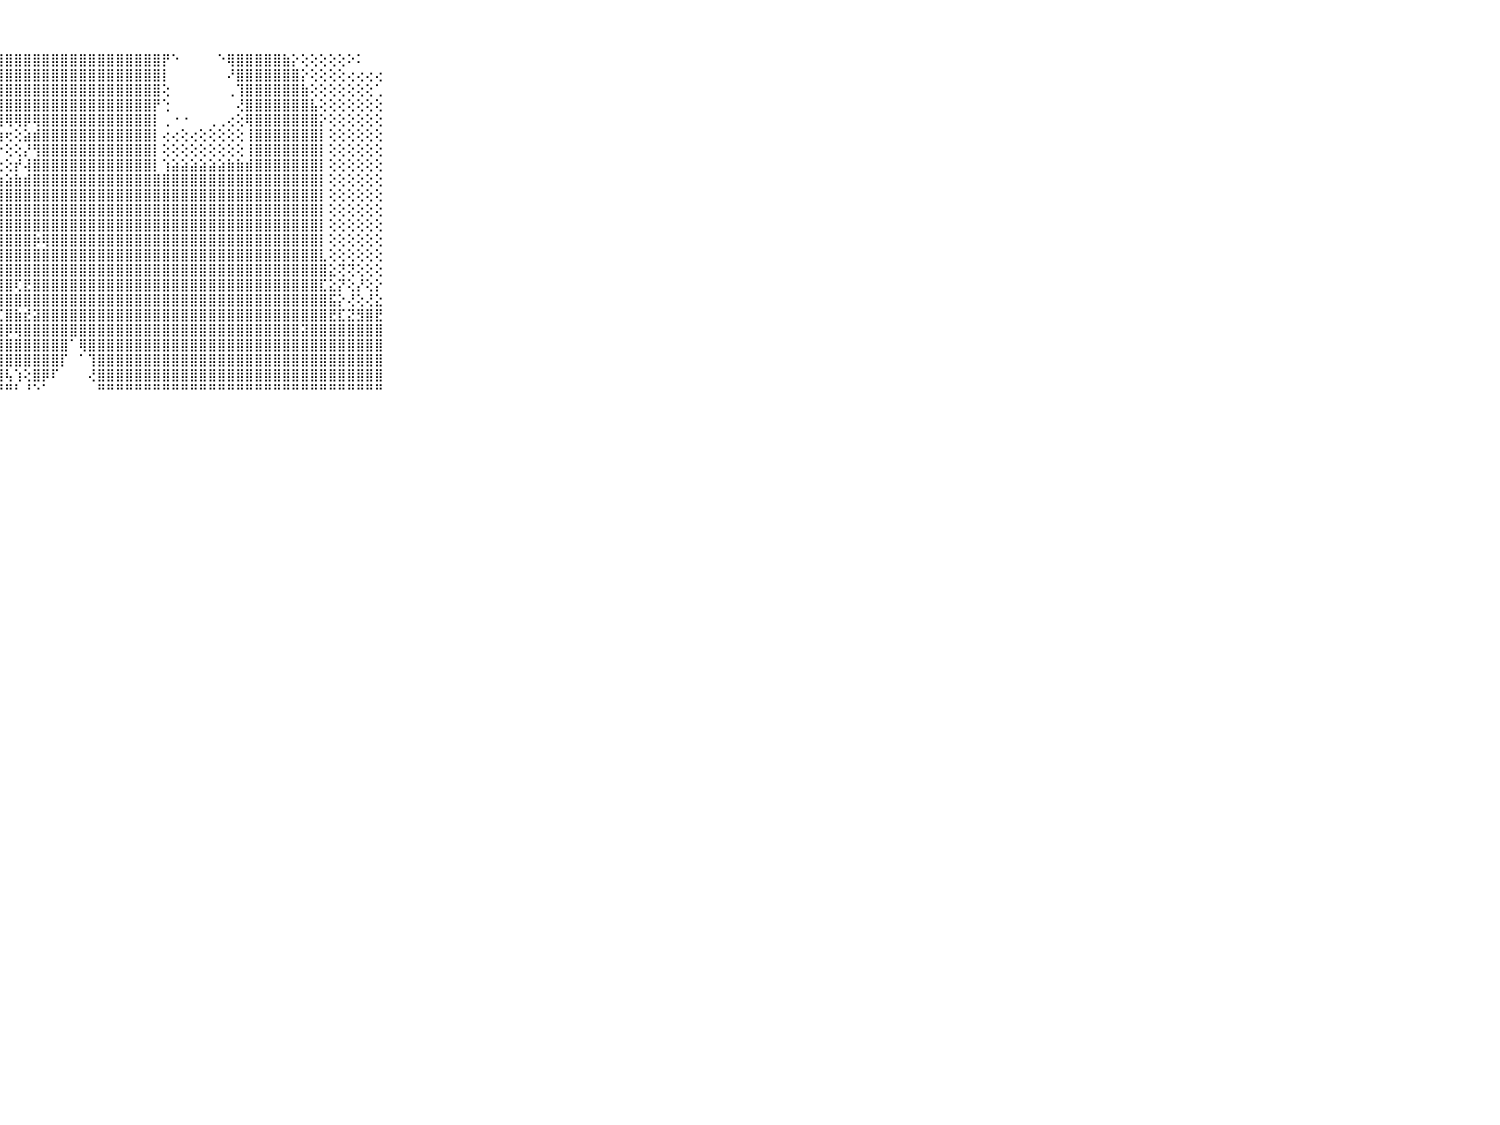

⠀⠀⠀⠀⠀⠀⠀⠀⠀⠀⠀⢹⣿⣿⣿⣿⣿⣿⣿⣿⣿⣿⣿⣿⣿⣿⣿⣿⣿⣿⣿⣿⣿⣿⣿⣿⣿⣿⣿⣿⣿⣿⣿⣿⣿⡟⠑⠀⠀⠀⠀⠑⢿⣿⣿⣿⣿⣿⣷⡕⢕⢕⢕⢕⢕⠕⠅⠀⠀⠀⠀⠀⠀⠀⠀⠀⠀⠀⠀⠀⠀
⠀⠀⠀⠀⠀⠀⠀⠀⠀⠀⠀⣾⣿⣿⣿⣿⣿⣿⣿⣿⣿⣿⣿⣿⣿⣿⣿⣿⣿⣿⣿⣿⣿⣿⣿⣿⣿⣿⣿⣿⣿⣿⣿⣿⣿⡇⠀⠀⠀⠀⠀⠀⠜⣿⣿⣿⣿⣿⣿⣿⡕⢕⢕⢕⢕⢔⢔⢔⢔⠀⠀⠀⠀⠀⠀⠀⠀⠀⠀⠀⠀
⠀⠀⠀⠀⠀⠀⠀⠀⠀⠀⠀⣿⣿⣿⣿⣿⣿⣿⣿⣿⣿⣿⣿⣿⣿⣿⣿⣿⣿⣿⣿⣿⣿⣿⣿⣿⣿⣿⣿⣿⣿⣿⣿⣿⣿⢕⠀⠀⠀⠀⠀⠀⢀⢹⣿⣿⣿⣿⣿⣿⣷⢕⢕⢕⢕⢕⢕⢕⢁⠀⠀⠀⠀⠀⠀⠀⠀⠀⠀⠀⠀
⠀⠀⠀⠀⠀⠀⠀⠀⠀⠀⠀⣿⣿⣿⣿⣿⣿⣿⣿⣿⣿⣿⣿⣿⣿⣿⣿⣿⣿⣿⣿⣿⣿⣿⣿⣿⣿⣿⣿⣿⣿⣿⣿⣿⡟⢑⠀⠀⠀⠀⠀⠀⠀⢜⣿⣿⣿⣿⣿⣿⣿⣧⢕⢕⢕⢕⢕⢕⢕⠀⠀⠀⠀⠀⠀⠀⠀⠀⠀⠀⠀
⠀⠀⠀⠀⠀⠀⠀⠀⠀⠀⠀⣿⣿⣿⣿⣿⣿⣿⣿⣿⣿⣿⠟⠛⠛⢟⢟⢻⢿⢿⡿⢿⣿⣿⣿⣿⣿⣿⣿⣿⣿⣿⣿⣿⡇⢀⠐⠐⠀⠀⢀⢀⢔⢕⢿⣿⣿⣿⣿⣿⣿⣿⡕⢕⢕⢕⢕⢕⢕⠀⠀⠀⠀⠀⠀⠀⠀⠀⠀⠀⠀
⠀⠀⠀⠀⠀⠀⠀⠀⠀⠀⠀⣿⣿⣿⣿⣿⣿⣿⢿⢟⠝⠑⠅⢰⣄⣕⡵⢵⢖⢕⣵⣾⣿⣿⣿⣿⣿⣿⣿⣿⣿⣿⣿⣿⡇⢔⢔⢕⢔⢕⢕⢕⢕⢕⢸⣿⣿⣿⣿⣿⣿⣿⡇⢕⢕⢕⢕⢕⢕⠀⠀⠀⠀⠀⠀⠀⠀⠀⠀⠀⠀
⠀⠀⠀⠀⠀⠀⠀⠀⠀⠀⠀⣿⣿⣿⣿⣿⣿⢿⠑⠄⢄⢄⢕⢚⠑⢁⢁⠑⢕⢕⡜⢻⣿⣿⣿⣿⣿⣿⣿⣿⣿⣿⣿⣿⡇⢕⢕⢕⢕⢕⢕⢕⢕⢕⢸⣿⣿⣿⣿⣿⣿⣿⡇⢕⢕⢕⢕⢕⢕⠀⠀⠀⠀⠀⠀⠀⠀⠀⠀⠀⠀
⠀⠀⠀⠀⠀⠀⠀⠀⠀⠀⠀⣿⣿⣿⣿⣿⣇⢕⢔⢱⣔⢅⢜⣕⢕⢕⢜⢕⢕⡞⢼⣿⣿⣿⣿⣿⣿⣿⣿⣿⣿⣿⣿⣿⡇⢱⣵⣵⣵⣵⣵⣵⣷⣷⣾⣿⣿⣿⣿⣿⣿⣿⡇⢕⢕⢕⢕⢕⢕⠀⠀⠀⠀⠀⠀⠀⠀⠀⠀⠀⠀
⠀⠀⠀⠀⠀⠀⠀⠀⠀⠀⠀⣿⣿⣿⣿⣏⢕⡵⢕⢱⢕⣕⣵⣵⣵⣵⣵⣵⣵⣷⣾⣿⣿⣿⣿⣿⣿⣿⣿⣿⣿⣿⣿⣿⣿⣿⣿⣿⣿⣿⣿⣿⣿⣿⣿⣿⣿⣿⣿⣿⣿⣿⡇⢕⢕⢕⢕⢕⢕⠀⠀⠀⠀⠀⠀⠀⠀⠀⠀⠀⠀
⠀⠀⠀⠀⠀⠀⠀⠀⠀⠀⠀⣿⣿⣿⣿⣿⢕⢕⢗⣵⣿⣿⣿⣿⣿⣿⣿⣿⣿⣿⣿⣿⣿⣿⣿⣿⣿⣿⣿⣿⣿⣿⣿⣿⣿⣿⣿⣿⣿⣿⣿⣿⣿⣿⣿⣿⣿⣿⣿⣿⣿⣿⡇⢕⢕⢕⢕⢕⢕⠀⠀⠀⠀⠀⠀⠀⠀⠀⠀⠀⠀
⠀⠀⠀⠀⠀⠀⠀⠀⠀⠀⠀⣿⣿⣿⣿⣿⡕⢕⢕⣿⣿⣿⣿⣿⣿⣿⣿⣿⣿⣿⣿⣿⣿⣿⣿⣿⣿⣿⣿⣿⣿⣿⣿⣿⣿⣿⣿⣿⣿⣿⣿⣿⣿⣿⣿⣿⣿⣿⣿⣿⣿⣿⡇⢕⢕⢕⢕⢕⢕⠀⠀⠀⠀⠀⠀⠀⠀⠀⠀⠀⠀
⠀⠀⠀⠀⠀⠀⠀⠀⠀⠀⠀⣿⣿⣿⣿⣿⢇⢕⢸⣿⣿⣿⣿⣿⣿⣿⣿⣿⣿⣿⣿⣿⣿⣿⣿⣿⣿⣿⣿⣿⣿⣿⣿⣿⣿⣿⣿⣿⣿⣿⣿⣿⣿⣿⣿⣿⣿⣿⣿⣿⣿⣿⡇⢕⢕⢕⢕⢕⢕⠀⠀⠀⠀⠀⠀⠀⠀⠀⠀⠀⠀
⠀⠀⠀⠀⠀⠀⠀⠀⠀⠀⠀⣿⣿⣿⣿⣿⣧⢕⢕⣿⣿⣿⣿⣿⣿⣿⣿⣿⣿⣿⣿⡷⢿⣿⣿⣿⣿⣿⣿⣿⣿⣿⣿⣿⣿⣿⣿⣿⣿⣿⣿⣿⣿⣿⣿⣿⣿⣿⣿⣿⣿⣿⡇⢕⢕⢕⢕⢕⢕⠀⠀⠀⠀⠀⠀⠀⠀⠀⠀⠀⠀
⠀⠀⠀⠀⠀⠀⠀⠀⠀⠀⠀⣿⣿⣿⣿⣿⣿⡕⢕⣿⣿⣿⣿⣽⣼⣿⣿⣿⣿⣿⣿⣿⣿⣿⣿⣿⣿⣿⣿⣿⣿⣿⣿⣿⣿⣿⣿⣿⣿⣿⣿⣿⣿⣿⣿⣿⣿⣿⣿⣿⣿⣿⣇⢕⢕⢕⢕⢕⢕⠀⠀⠀⠀⠀⠀⠀⠀⠀⠀⠀⠀
⠀⠀⠀⠀⠀⠀⠀⠀⠀⠀⠀⣿⣿⣿⣿⣿⣿⣿⣵⣿⣿⣿⣿⣿⣿⣿⣿⣿⣿⣿⣿⣿⣿⣿⣿⣿⣿⣿⣿⣿⣿⣿⣿⣿⣿⣿⣿⣿⣿⣿⣿⣿⣿⣿⣿⣿⣿⣿⣿⣿⣿⣿⣿⣕⢝⢝⢕⢕⢕⠀⠀⠀⠀⠀⠀⠀⠀⠀⠀⠀⠀
⠀⠀⠀⠀⠀⠀⠀⠀⠀⠀⠀⣿⣿⣿⣿⣿⣿⣿⣿⣿⣿⣿⣿⣿⣿⣿⣿⣻⣿⢏⣟⣿⣿⣿⣿⣿⣿⣿⣿⣿⣿⣿⣿⣿⣿⣿⣿⣿⣿⣿⣿⣿⣿⣿⣿⣿⣿⣿⣿⣿⣿⣿⣏⣕⡝⢕⡜⢕⡕⠀⠀⠀⠀⠀⠀⠀⠀⠀⠀⠀⠀
⠀⠀⠀⠀⠀⠀⠀⠀⠀⠀⠀⣿⣿⣿⣿⣿⣿⣿⣿⣿⣿⣿⣿⣿⣿⣿⣿⣿⣿⣿⣿⣿⣿⣿⣿⣿⣿⣿⣿⣿⣿⣿⣿⣿⣿⣿⣿⣿⣿⣿⣿⣿⣿⣿⣿⣿⣿⣿⣿⣿⣿⣿⣿⣯⡕⢜⢕⢜⣕⠀⠀⠀⠀⠀⠀⠀⠀⠀⠀⠀⠀
⠀⠀⠀⠀⠀⠀⠀⠀⠀⠀⠀⣿⣿⣿⣿⣿⣿⣿⣿⣿⣿⣿⣿⣿⣿⣿⣟⣏⣿⣷⣞⣽⣿⣿⣿⣿⣿⣿⣿⣿⣿⣿⣿⣿⣿⣿⣿⣿⣿⣿⣿⣿⣿⣿⣿⣿⣿⣿⣿⣿⣿⣿⣿⣟⣏⣝⣻⣿⣟⠀⠀⠀⠀⠀⠀⠀⠀⠀⠀⠀⠀
⠀⠀⠀⠀⠀⠀⠀⠀⠀⠀⠀⣿⣿⣿⣿⣿⣿⣿⣿⣿⣿⣿⣿⣿⣿⣿⣿⣿⡿⢿⣿⣿⣿⣿⣿⣿⣿⣿⣿⣿⣿⣿⣿⣿⣿⣿⣿⣿⣿⣿⣿⣿⣿⣿⣿⣿⣿⣿⣿⣿⣽⣿⣿⣿⣿⣿⣿⣿⣿⠀⠀⠀⠀⠀⠀⠀⠀⠀⠀⠀⠀
⠀⠀⠀⠀⠀⠀⠀⠀⠀⠀⠀⣿⣿⣿⣿⣿⣿⣿⣿⣿⣿⡿⣿⣿⣿⣿⣿⣿⣿⣿⣿⣿⣿⣿⣿⠁⢿⣿⣿⣿⣿⣿⣿⣿⣿⣿⣿⣿⣿⣿⣿⣿⣿⣿⣿⣿⣿⣿⣿⣿⣿⣿⣿⣿⣿⣿⣿⣿⣿⠀⠀⠀⠀⠀⠀⠀⠀⠀⠀⠀⠀
⠀⠀⠀⠀⠀⠀⠀⠀⠀⠀⠀⣿⣿⣿⣿⣿⣿⣿⣿⣿⣿⢕⢿⣿⣿⣿⣿⣿⣿⣿⣿⣿⣿⣿⡏⠀⠁⢹⣿⣿⣿⣿⣿⣿⣿⣿⣿⣿⣿⣿⣿⣿⣿⣿⣿⣿⣿⣿⣿⣿⣿⣿⣿⣿⣿⣿⣿⣿⣿⠀⠀⠀⠀⠀⠀⠀⠀⠀⠀⠀⠀
⠀⠀⠀⠀⠀⠀⠀⠀⠀⠀⠀⣿⣿⣿⣿⣿⣿⣿⣿⣿⣿⢕⢜⢿⣿⣿⣿⣿⢧⢱⢕⣿⡿⠏⠀⠀⠀⢜⣿⣿⣿⣿⣿⣿⣿⣿⣿⣿⣿⣿⣿⣿⣿⣿⣿⣿⣿⣿⣿⣿⣿⣿⣿⣿⣿⣿⣿⣿⣿⠀⠀⠀⠀⠀⠀⠀⠀⠀⠀⠀⠀
⠀⠀⠀⠀⠀⠀⠀⠀⠀⠀⠀⠛⠛⠛⠛⠛⠛⠛⠛⠛⠛⠃⠑⠑⠙⠛⠛⠛⠛⠃⠘⠑⠁⠀⠀⠀⠀⠀⠛⠛⠛⠛⠛⠛⠛⠛⠛⠛⠛⠛⠛⠛⠛⠛⠛⠛⠛⠛⠛⠛⠛⠛⠛⠛⠛⠛⠛⠛⠛⠀⠀⠀⠀⠀⠀⠀⠀⠀⠀⠀⠀